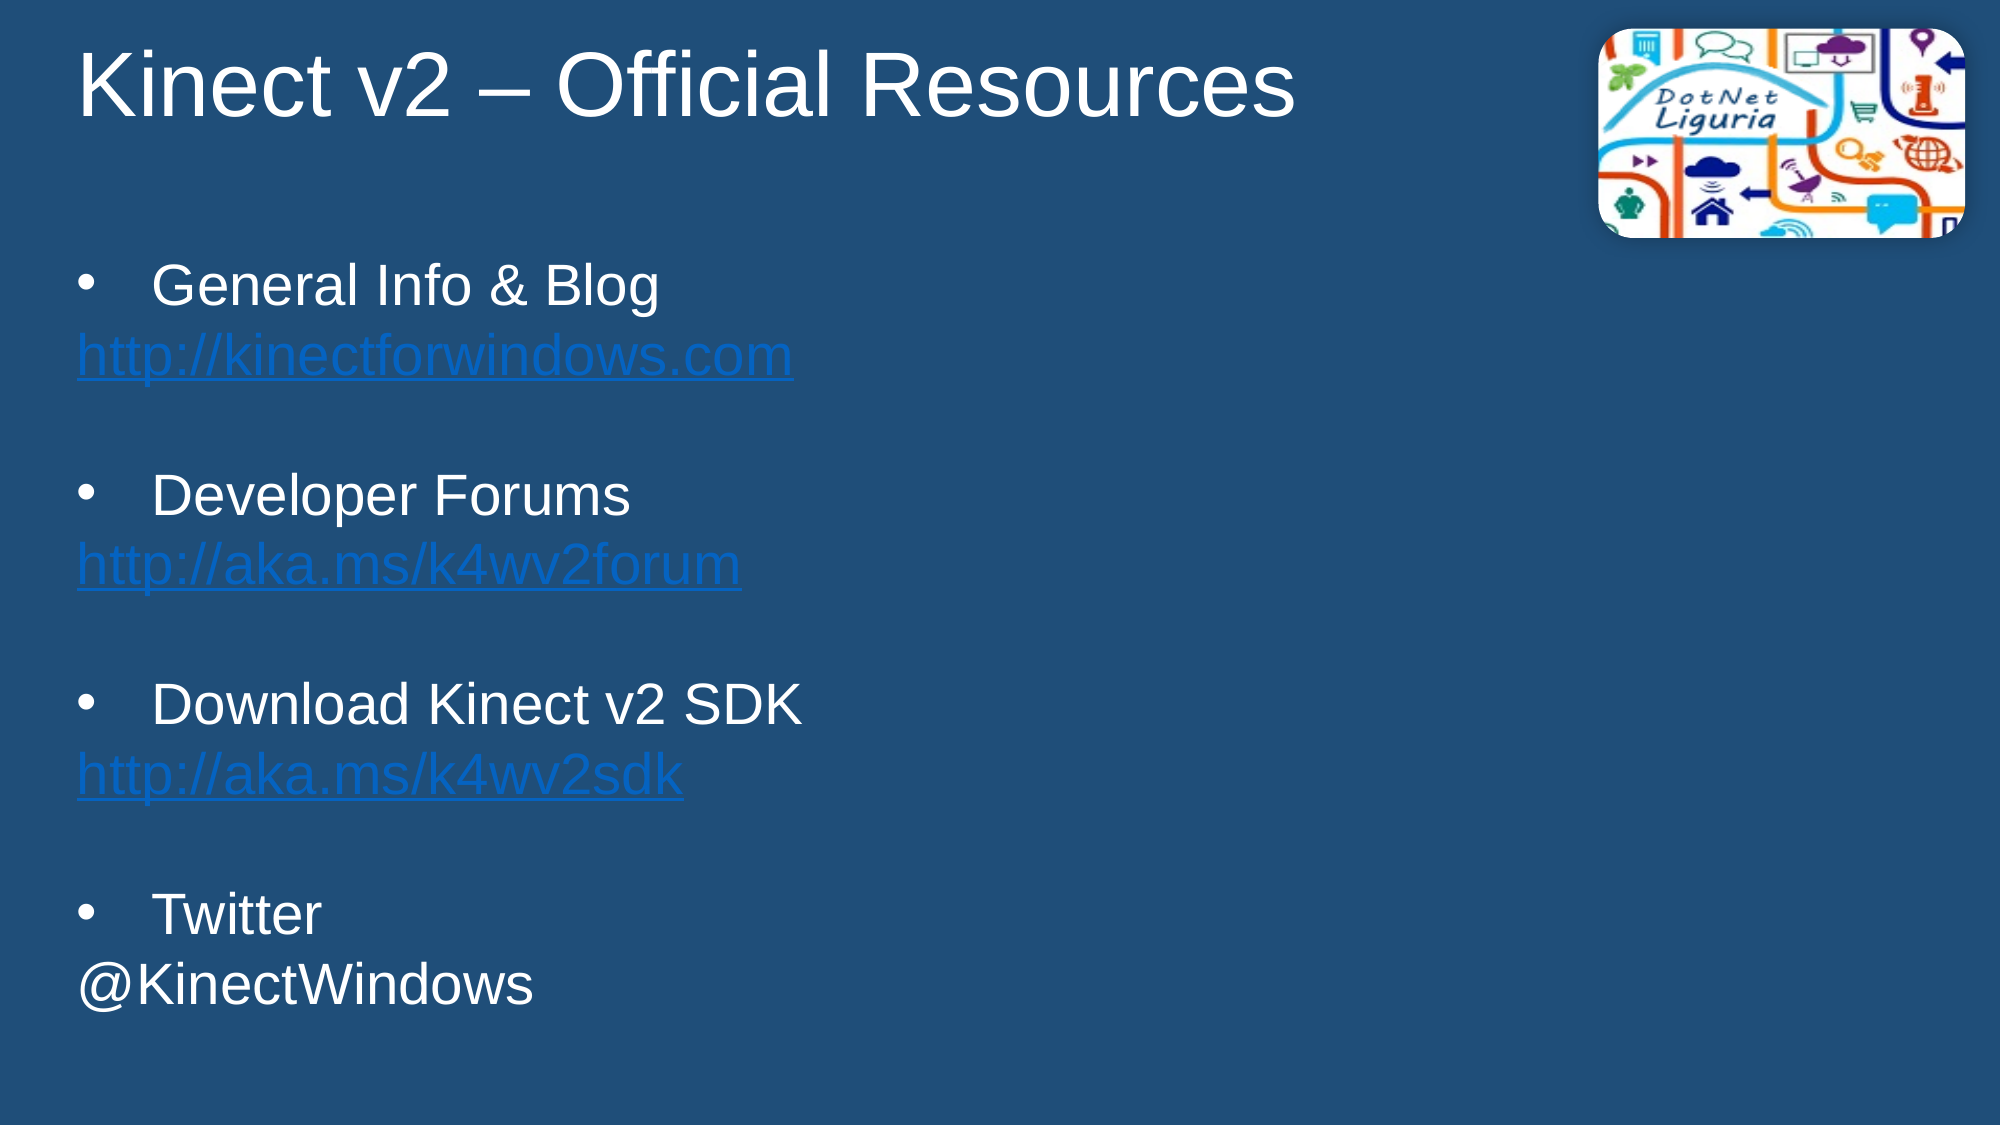

Kinect v2 – Official Resources
General Info & Blog
http://kinectforwindows.com

Developer Forums
http://aka.ms/k4wv2forum

Download Kinect v2 SDK
http://aka.ms/k4wv2sdk

Twitter
@KinectWindows